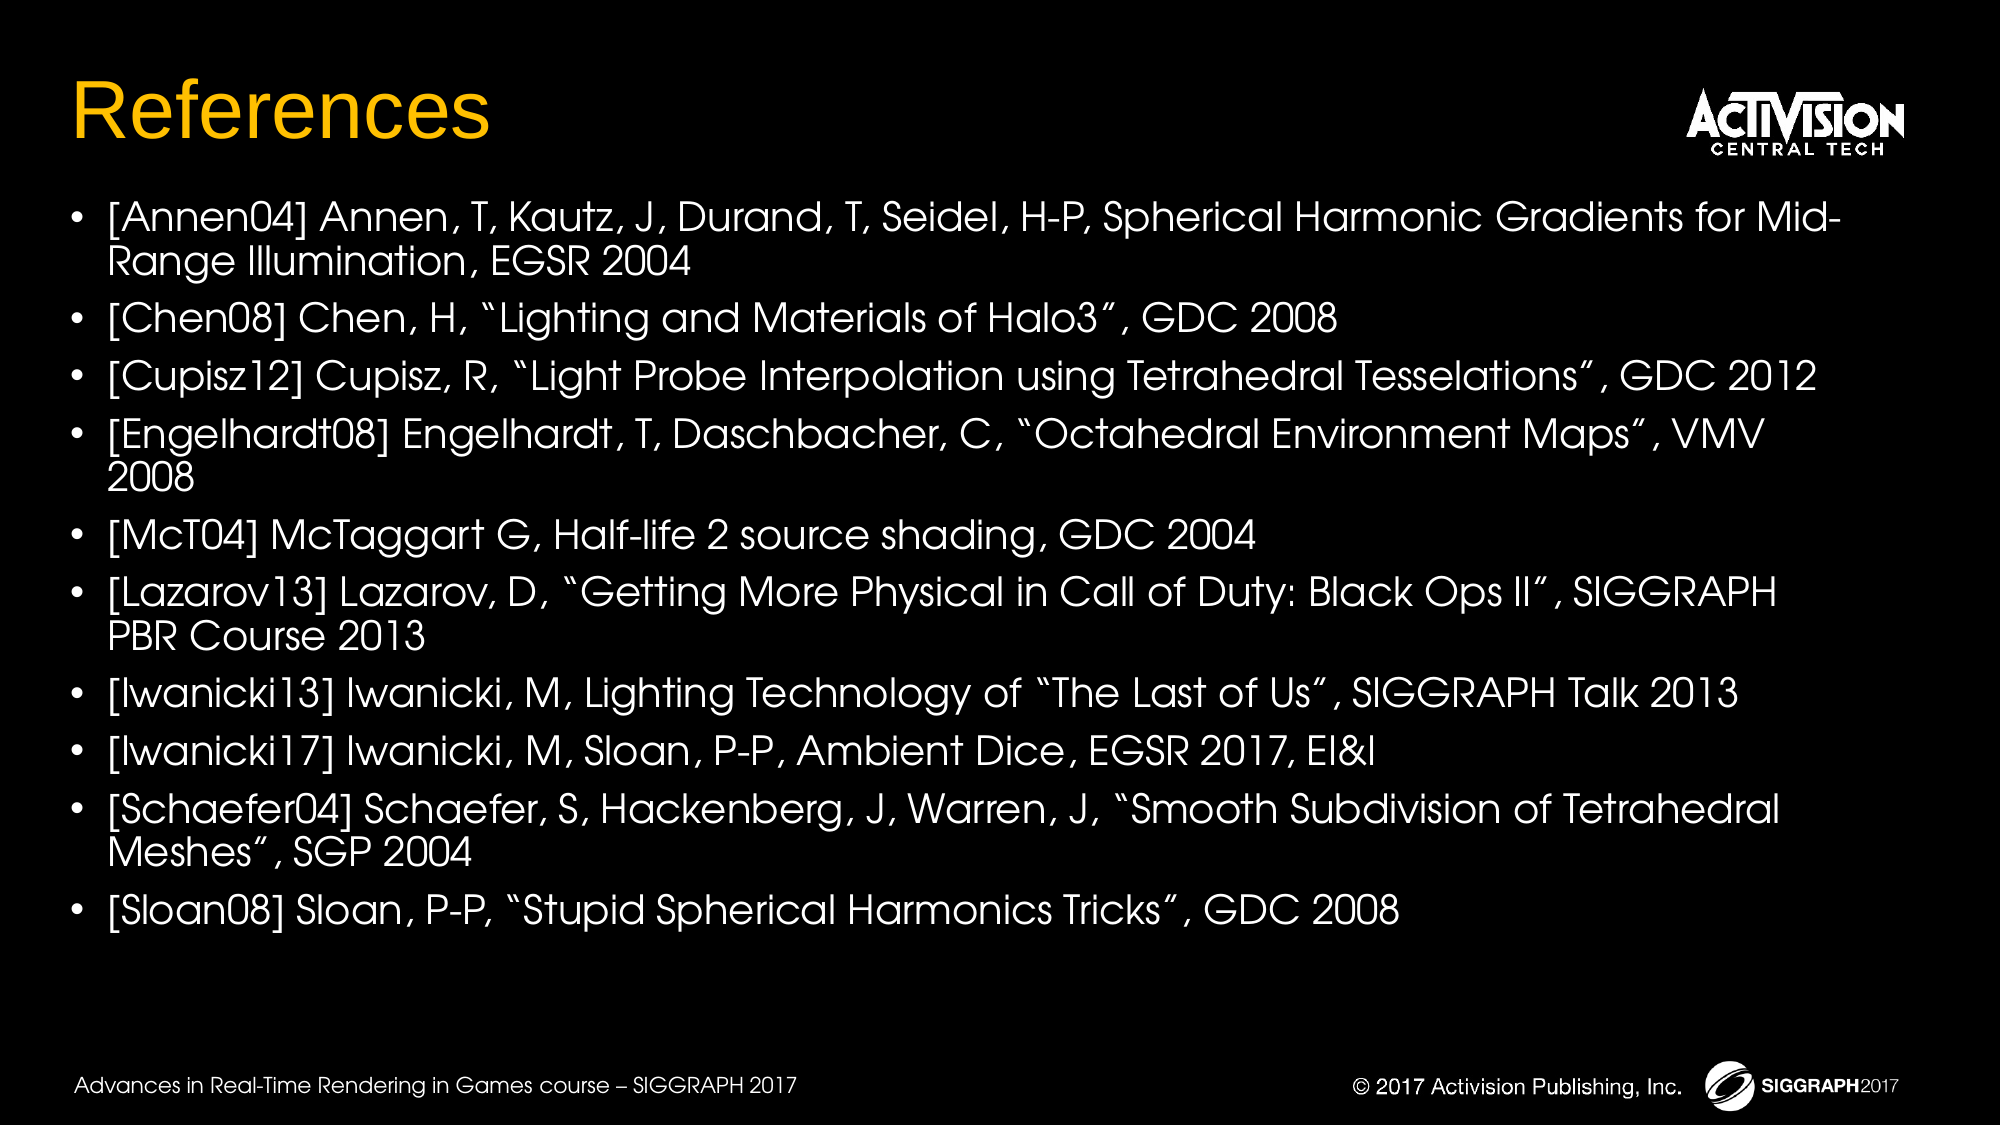

# References
[Annen04] Annen, T, Kautz, J, Durand, T, Seidel, H-P, Spherical Harmonic Gradients for Mid-Range Illumination, EGSR 2004
[Chen08] Chen, H, “Lighting and Materials of Halo3”, GDC 2008
[Cupisz12] Cupisz, R, “Light Probe Interpolation using Tetrahedral Tesselations”, GDC 2012
[Engelhardt08] Engelhardt, T, Daschbacher, C, “Octahedral Environment Maps”, VMV 2008
[McT04] McTaggart G, Half-life 2 source shading, GDC 2004
[Lazarov13] Lazarov, D, “Getting More Physical in Call of Duty: Black Ops II”, SIGGRAPH PBR Course 2013
[Iwanicki13] Iwanicki, M, Lighting Technology of “The Last of Us”, SIGGRAPH Talk 2013
[Iwanicki17] Iwanicki, M, Sloan, P-P, Ambient Dice, EGSR 2017, EI&I
[Schaefer04] Schaefer, S, Hackenberg, J, Warren, J, “Smooth Subdivision of Tetrahedral Meshes”, SGP 2004
[Sloan08] Sloan, P-P, “Stupid Spherical Harmonics Tricks”, GDC 2008